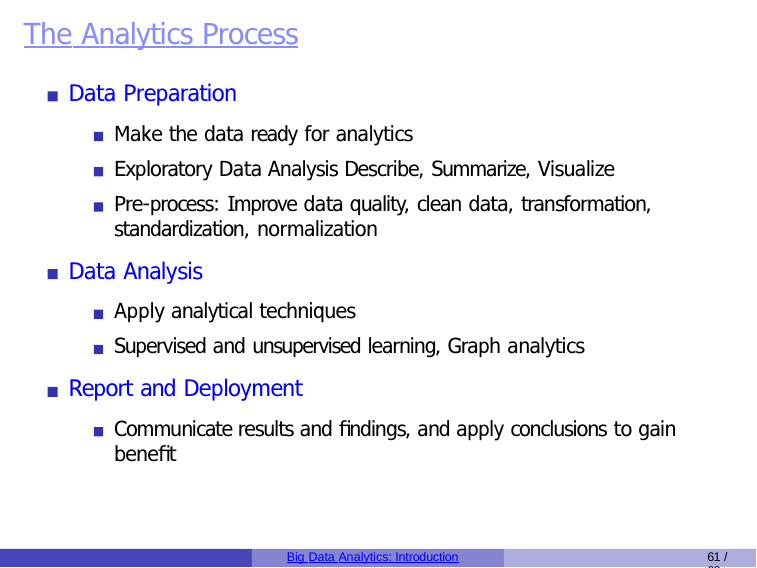

# The Analytics Process
Data Preparation
Make the data ready for analytics
Exploratory Data Analysis Describe, Summarize, Visualize
Pre-process: Improve data quality, clean data, transformation, standardization, normalization
Data Analysis
Apply analytical techniques
Supervised and unsupervised learning, Graph analytics
Report and Deployment
Communicate results and findings, and apply conclusions to gain benefit

Big Data Analytics: Introduction
61 / 68